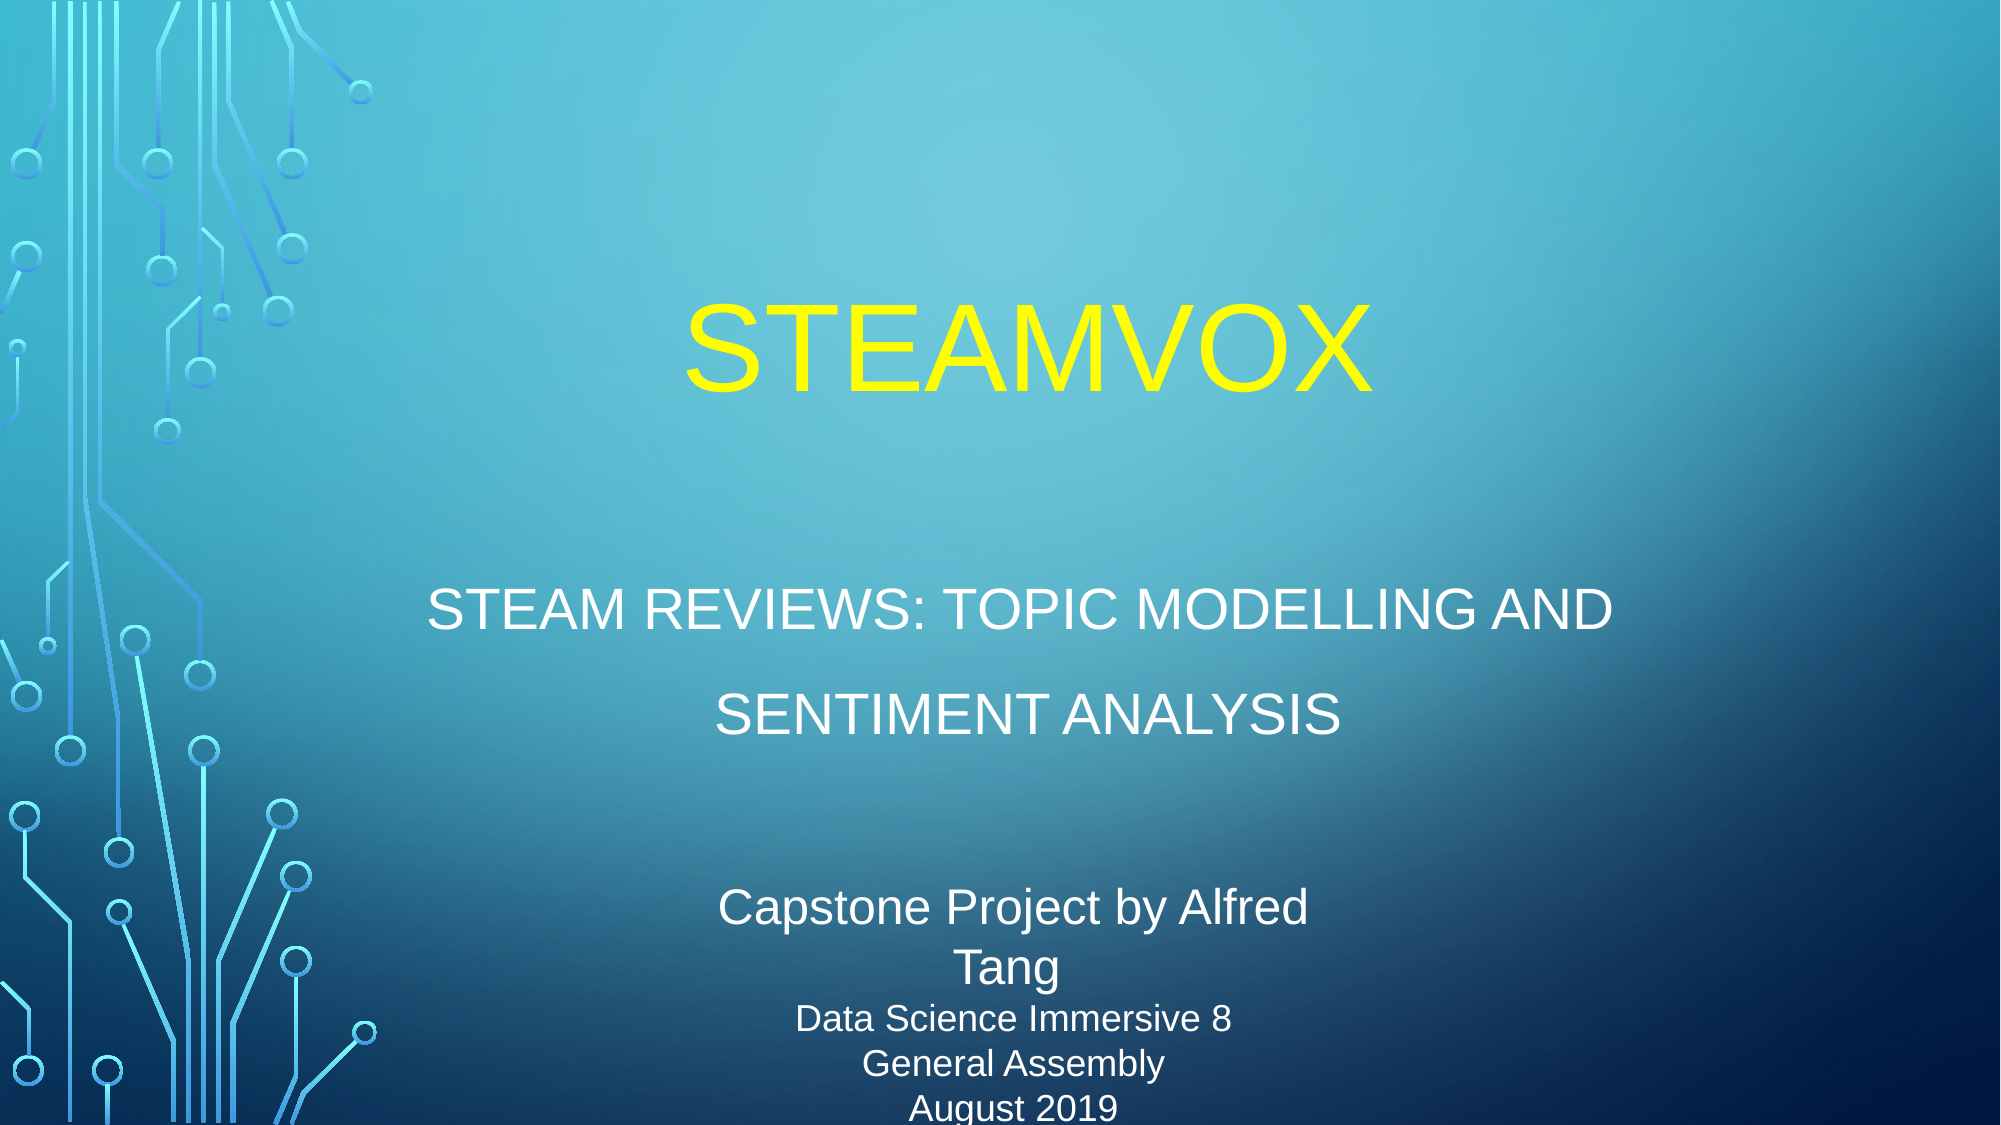

# SteamVox
Steam Reviews: Topic Modelling And
Sentiment Analysis
Capstone Project by Alfred Tang
Data Science Immersive 8
General Assembly
August 2019